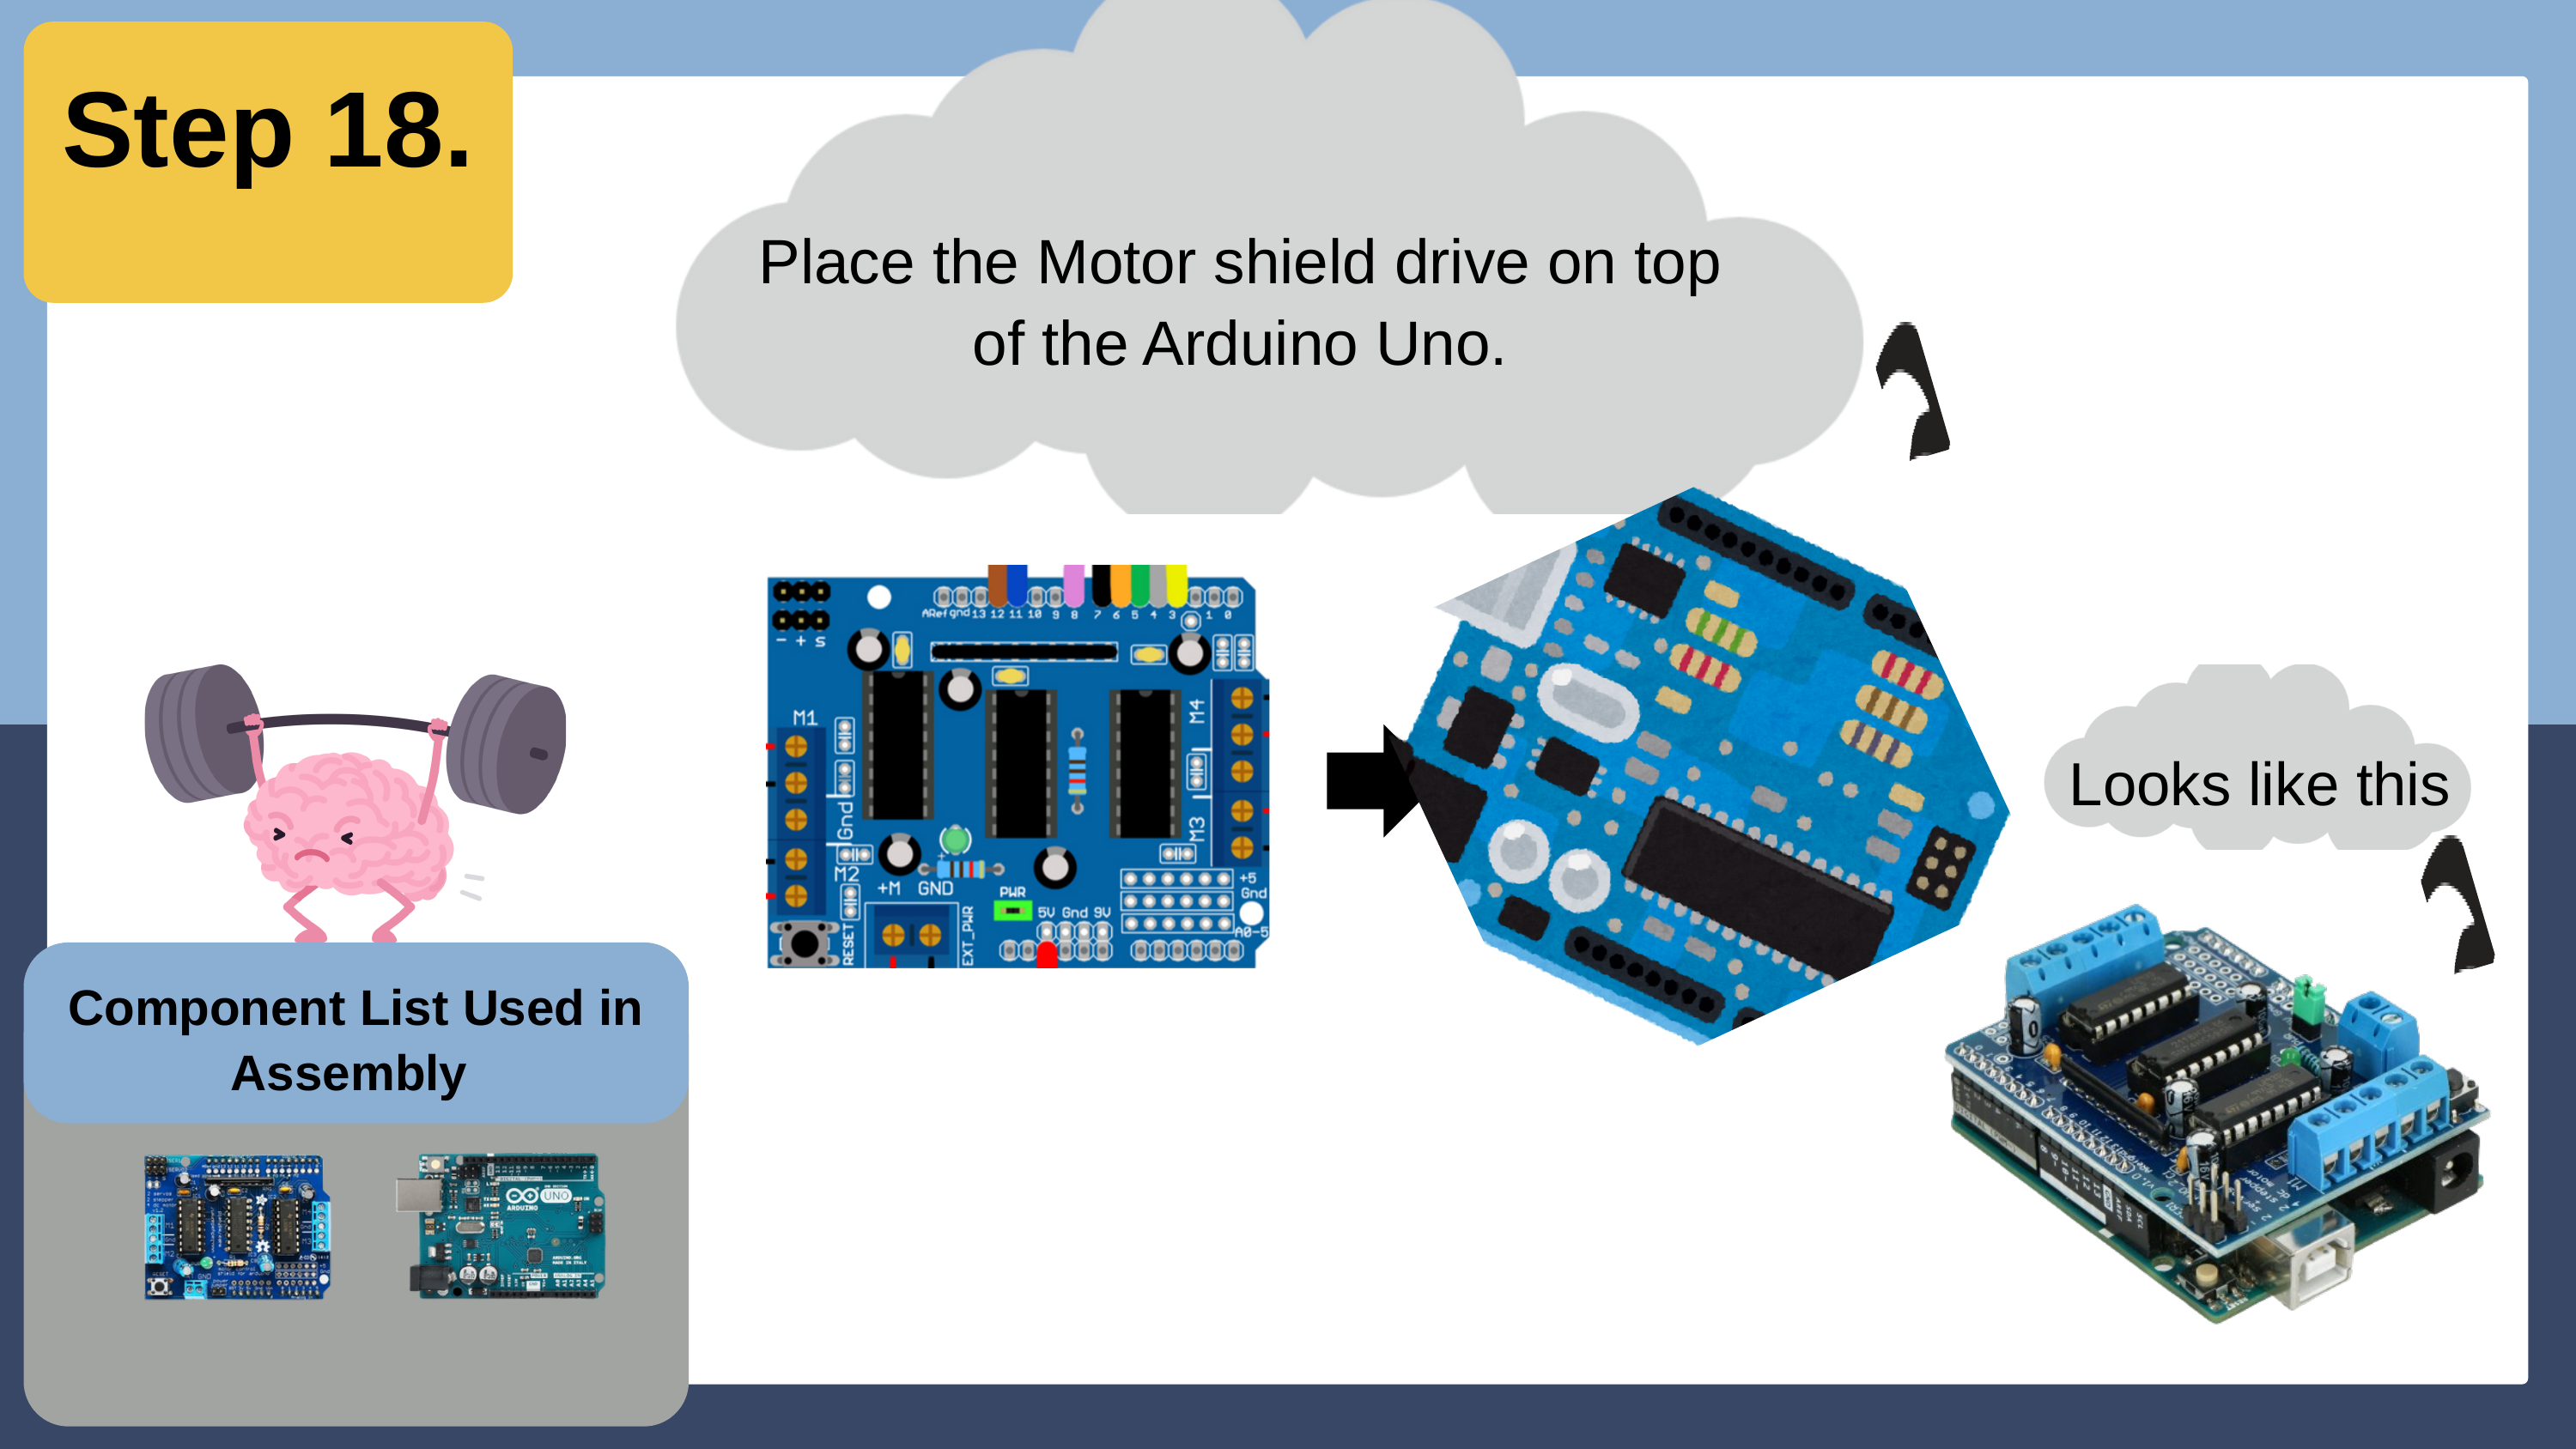

Step 18.

Place the Motor shield drive on top of the Arduino Uno.

Looks like this

Component List Used in Assembly